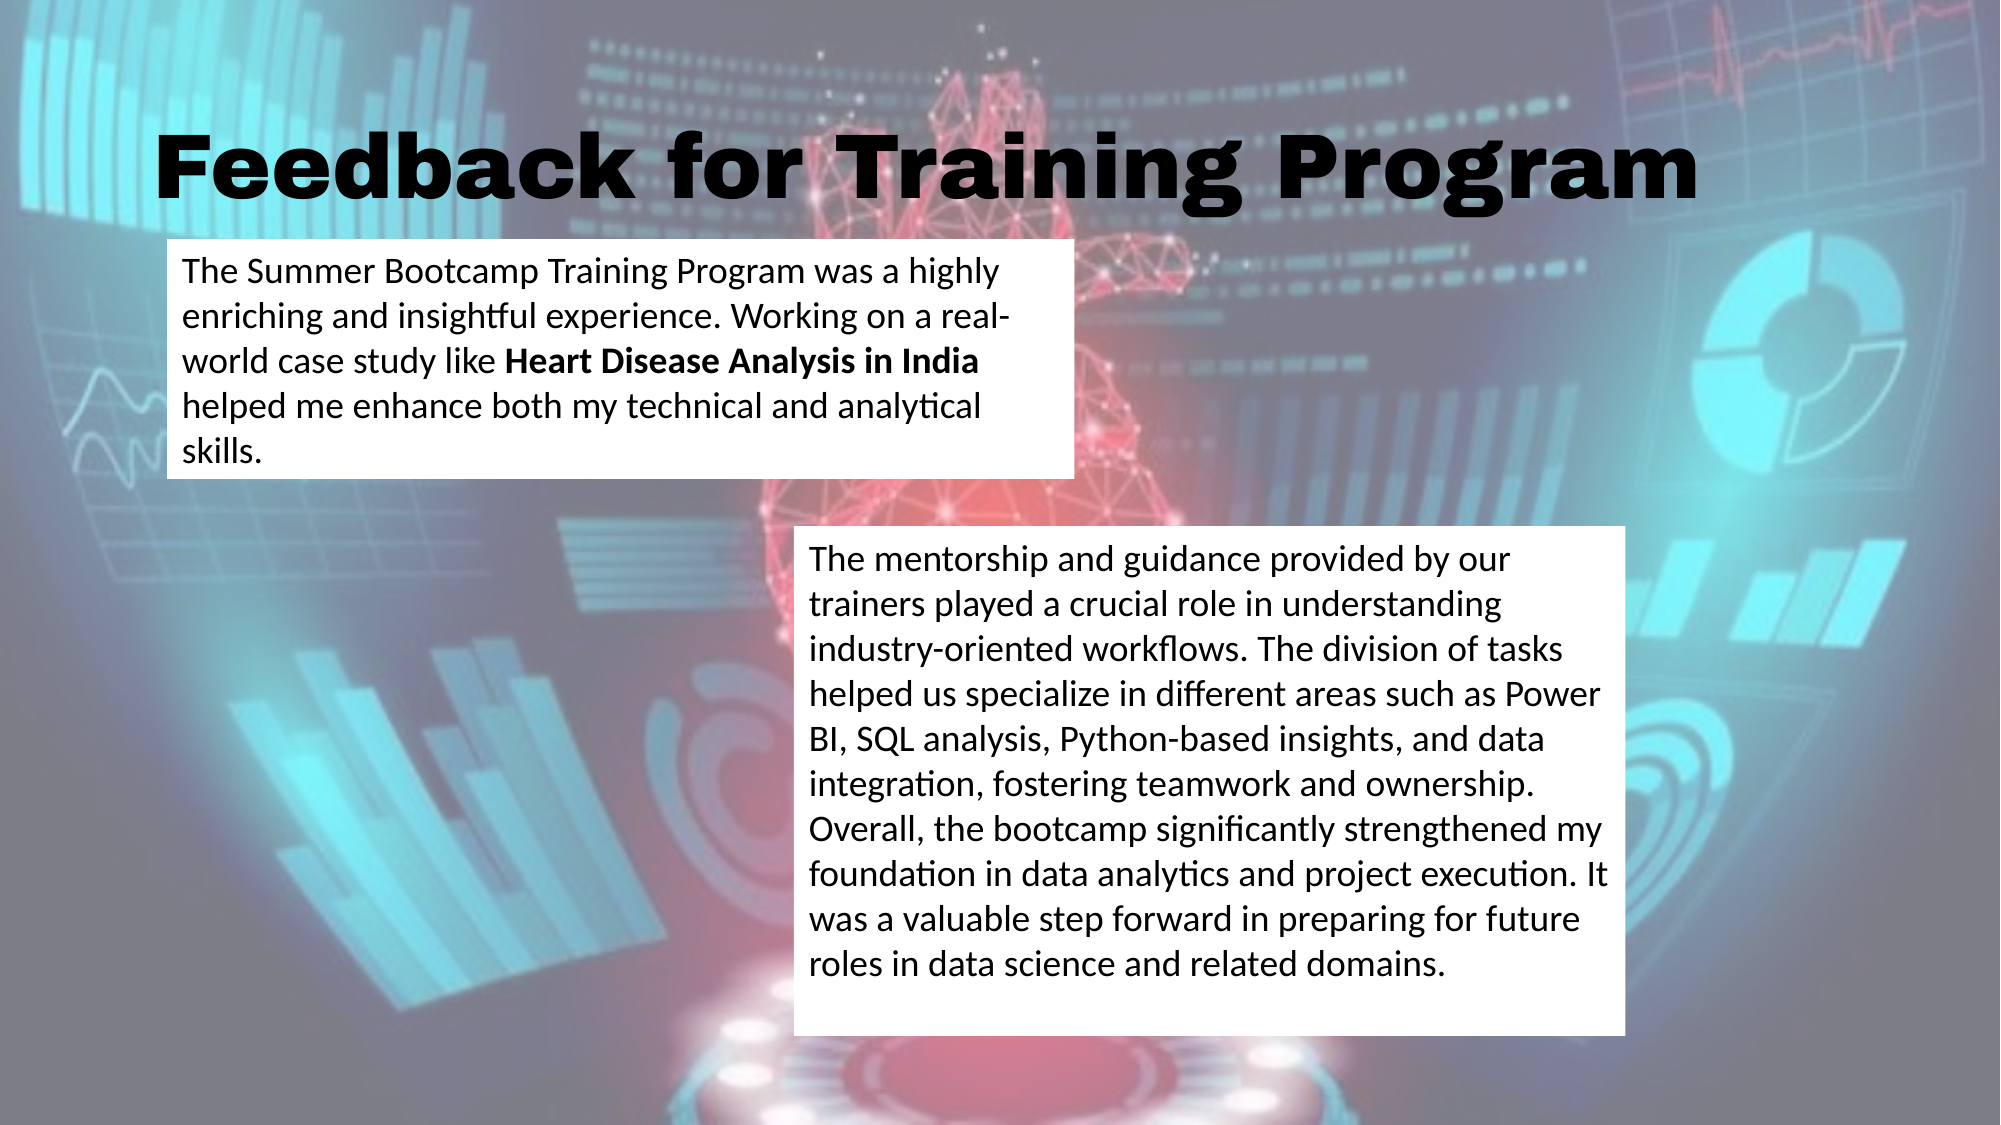

# Feedback for Training Program
The Summer Bootcamp Training Program was a highly enriching and insightful experience. Working on a real-world case study like Heart Disease Analysis in India helped me enhance both my technical and analytical skills.
The mentorship and guidance provided by our trainers played a crucial role in understanding industry-oriented workflows. The division of tasks helped us specialize in different areas such as Power BI, SQL analysis, Python-based insights, and data integration, fostering teamwork and ownership.
Overall, the bootcamp significantly strengthened my foundation in data analytics and project execution. It was a valuable step forward in preparing for future roles in data science and related domains.